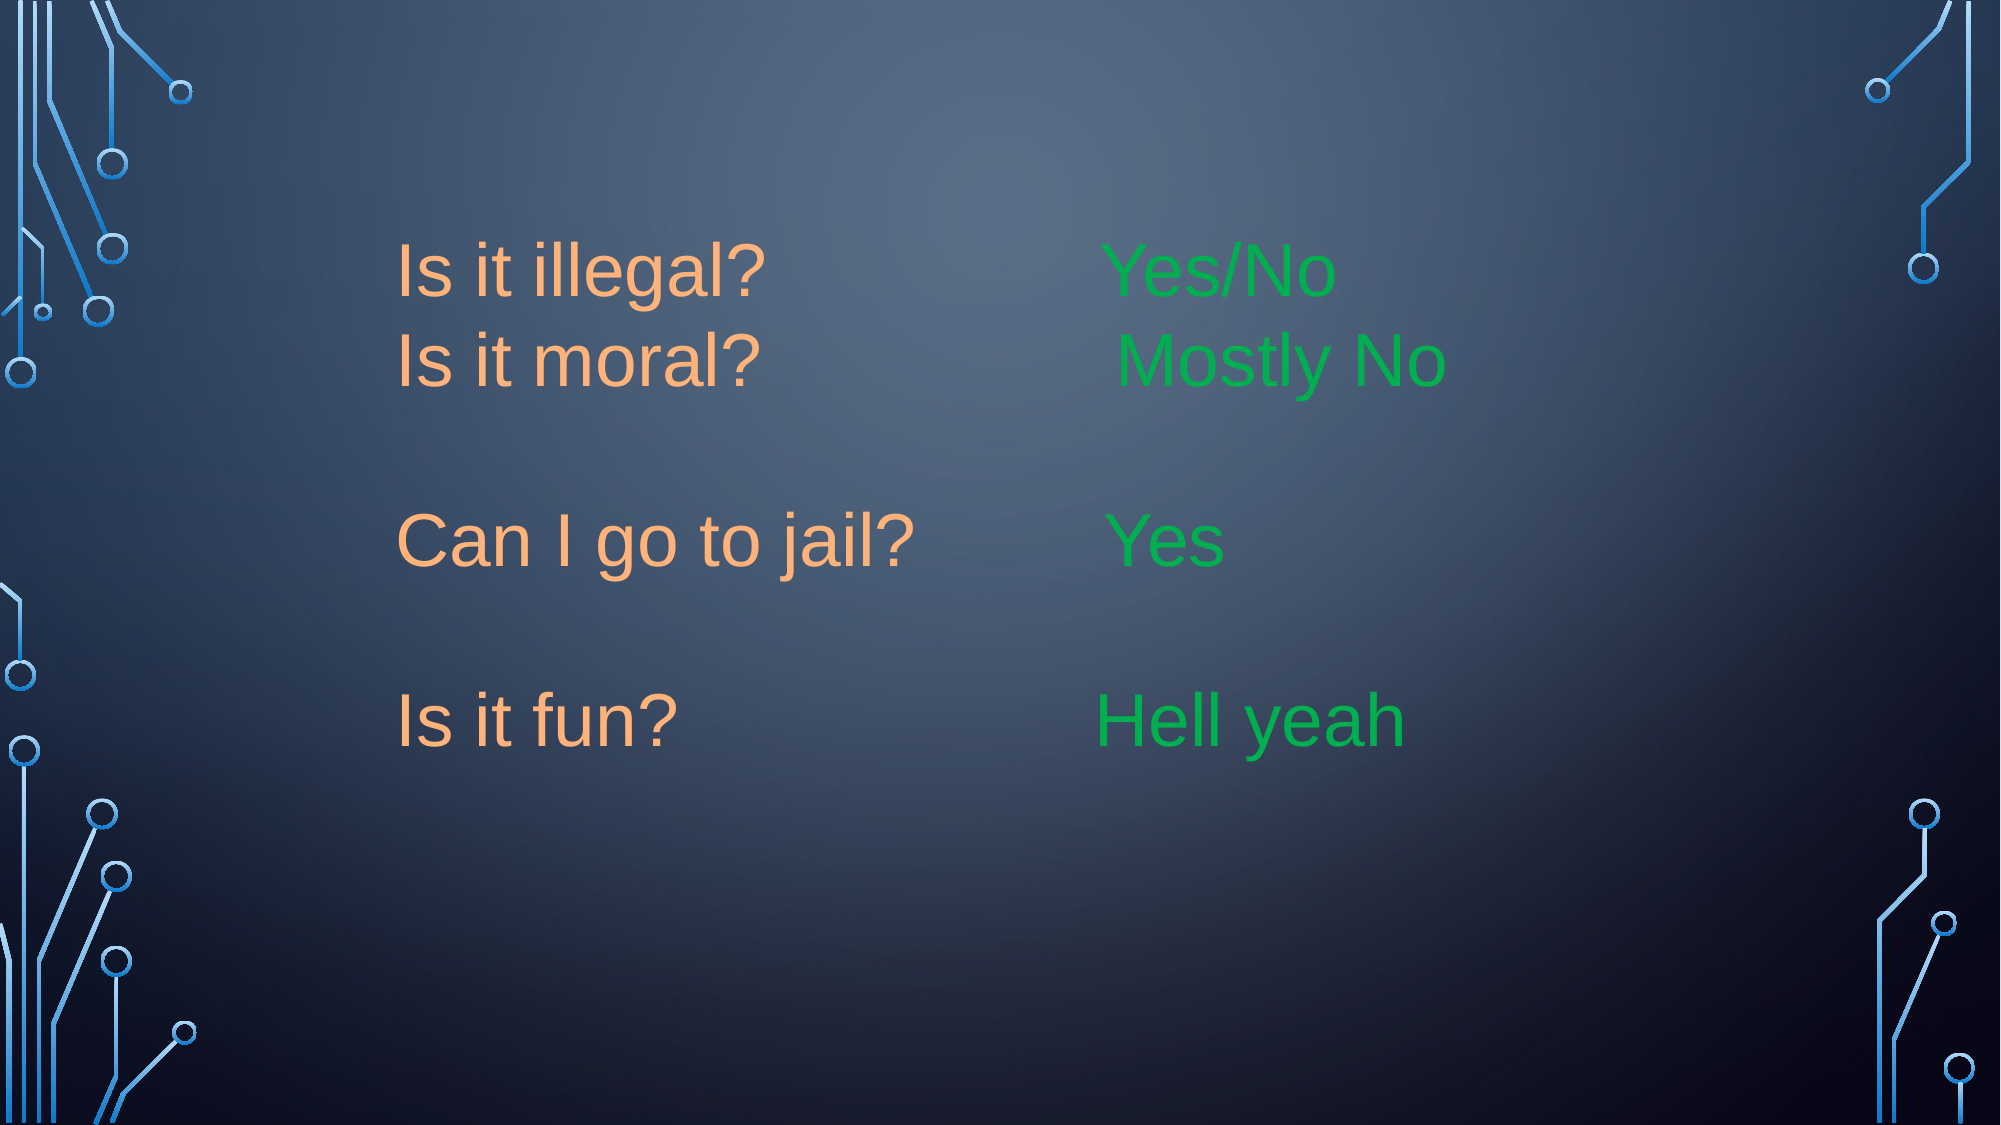

Is it illegal?                Yes/No
Is it moral?                 Mostly No
Can I go to jail?         Yes
Is it fun?                    Hell yeah